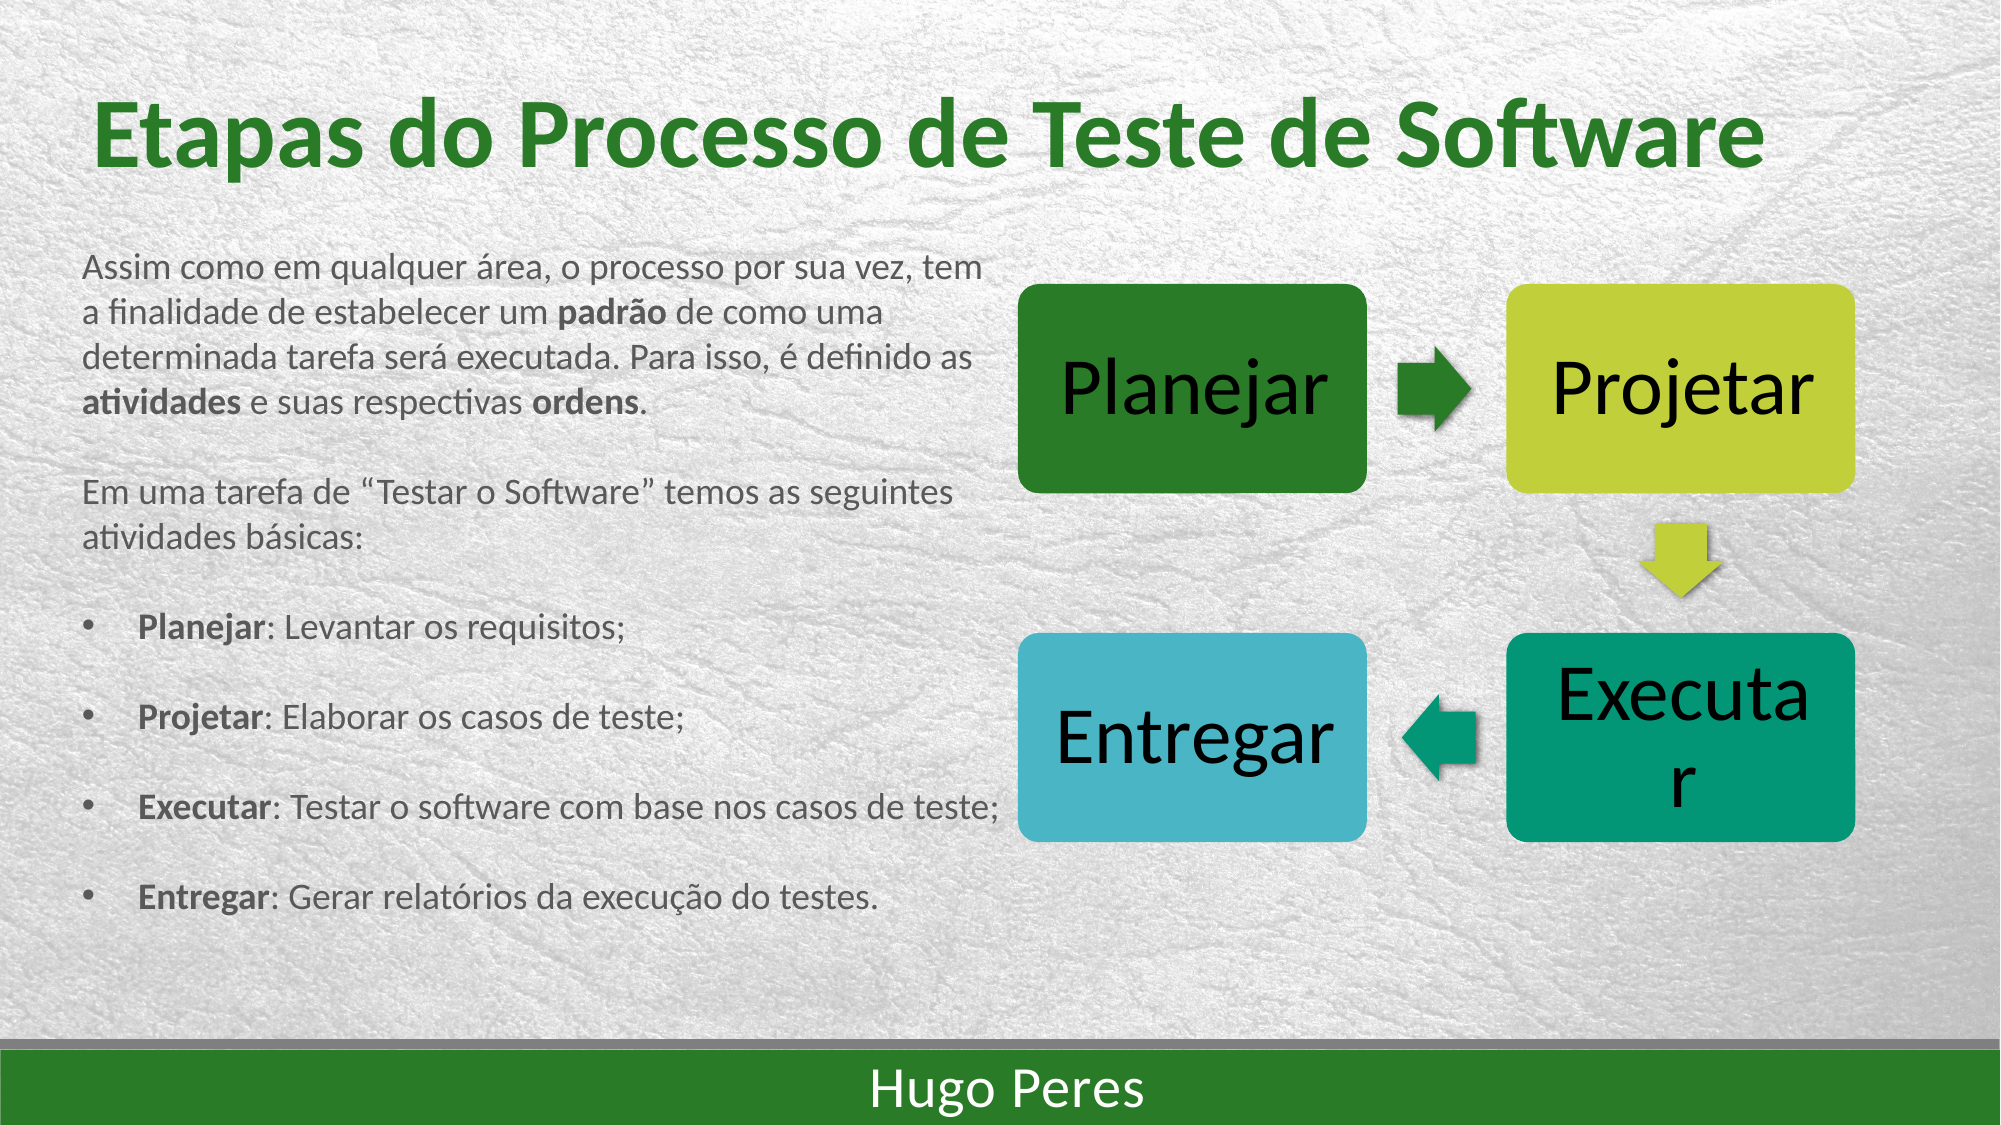

Etapas do Processo de Teste de Software
Assim como em qualquer área, o processo por sua vez, tem a finalidade de estabelecer um padrão de como uma determinada tarefa será executada. Para isso, é definido as atividades e suas respectivas ordens.

Em uma tarefa de “Testar o Software” temos as seguintes atividades básicas:

Planejar: Levantar os requisitos;

Projetar: Elaborar os casos de teste;

Executar: Testar o software com base nos casos de teste;

Entregar: Gerar relatórios da execução do testes.
Planejar

Projetar

Executar

Entregar
Hugo Peres